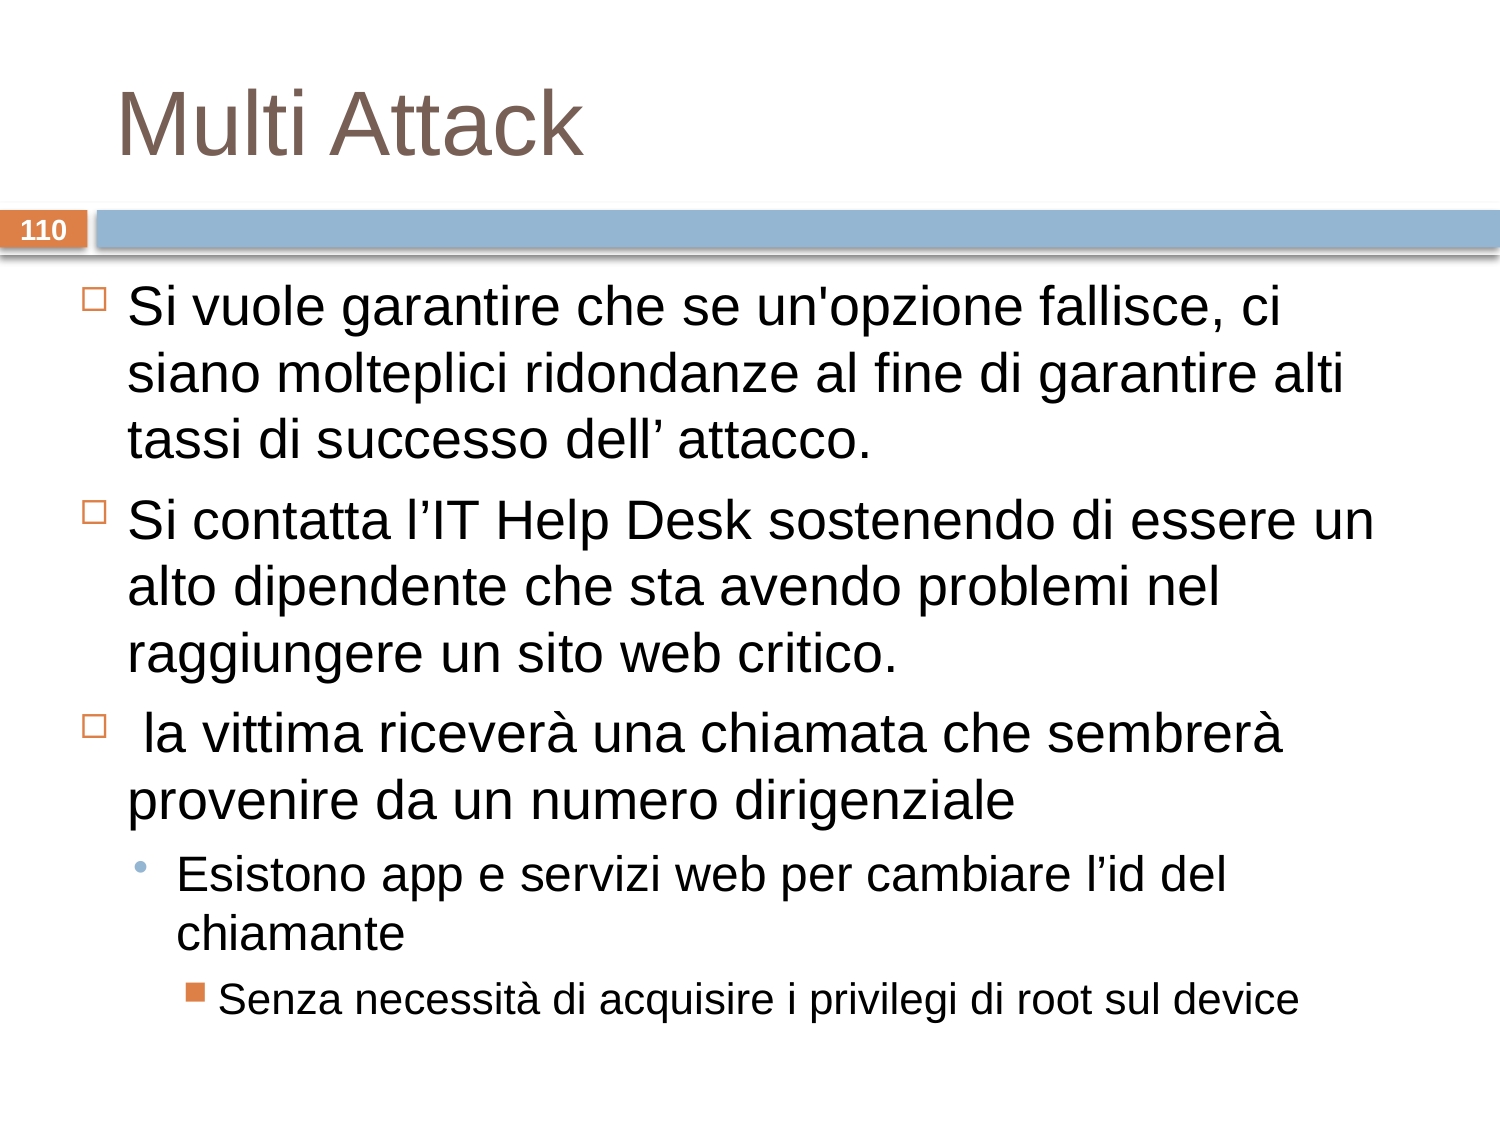

# Multi Attack
110
Si vuole garantire che se un'opzione fallisce, ci siano molteplici ridondanze al fine di garantire alti tassi di successo dell’ attacco.
Si contatta l’IT Help Desk sostenendo di essere un alto dipendente che sta avendo problemi nel raggiungere un sito web critico.
 la vittima riceverà una chiamata che sembrerà provenire da un numero dirigenziale
Esistono app e servizi web per cambiare l’id del chiamante
Senza necessità di acquisire i privilegi di root sul device